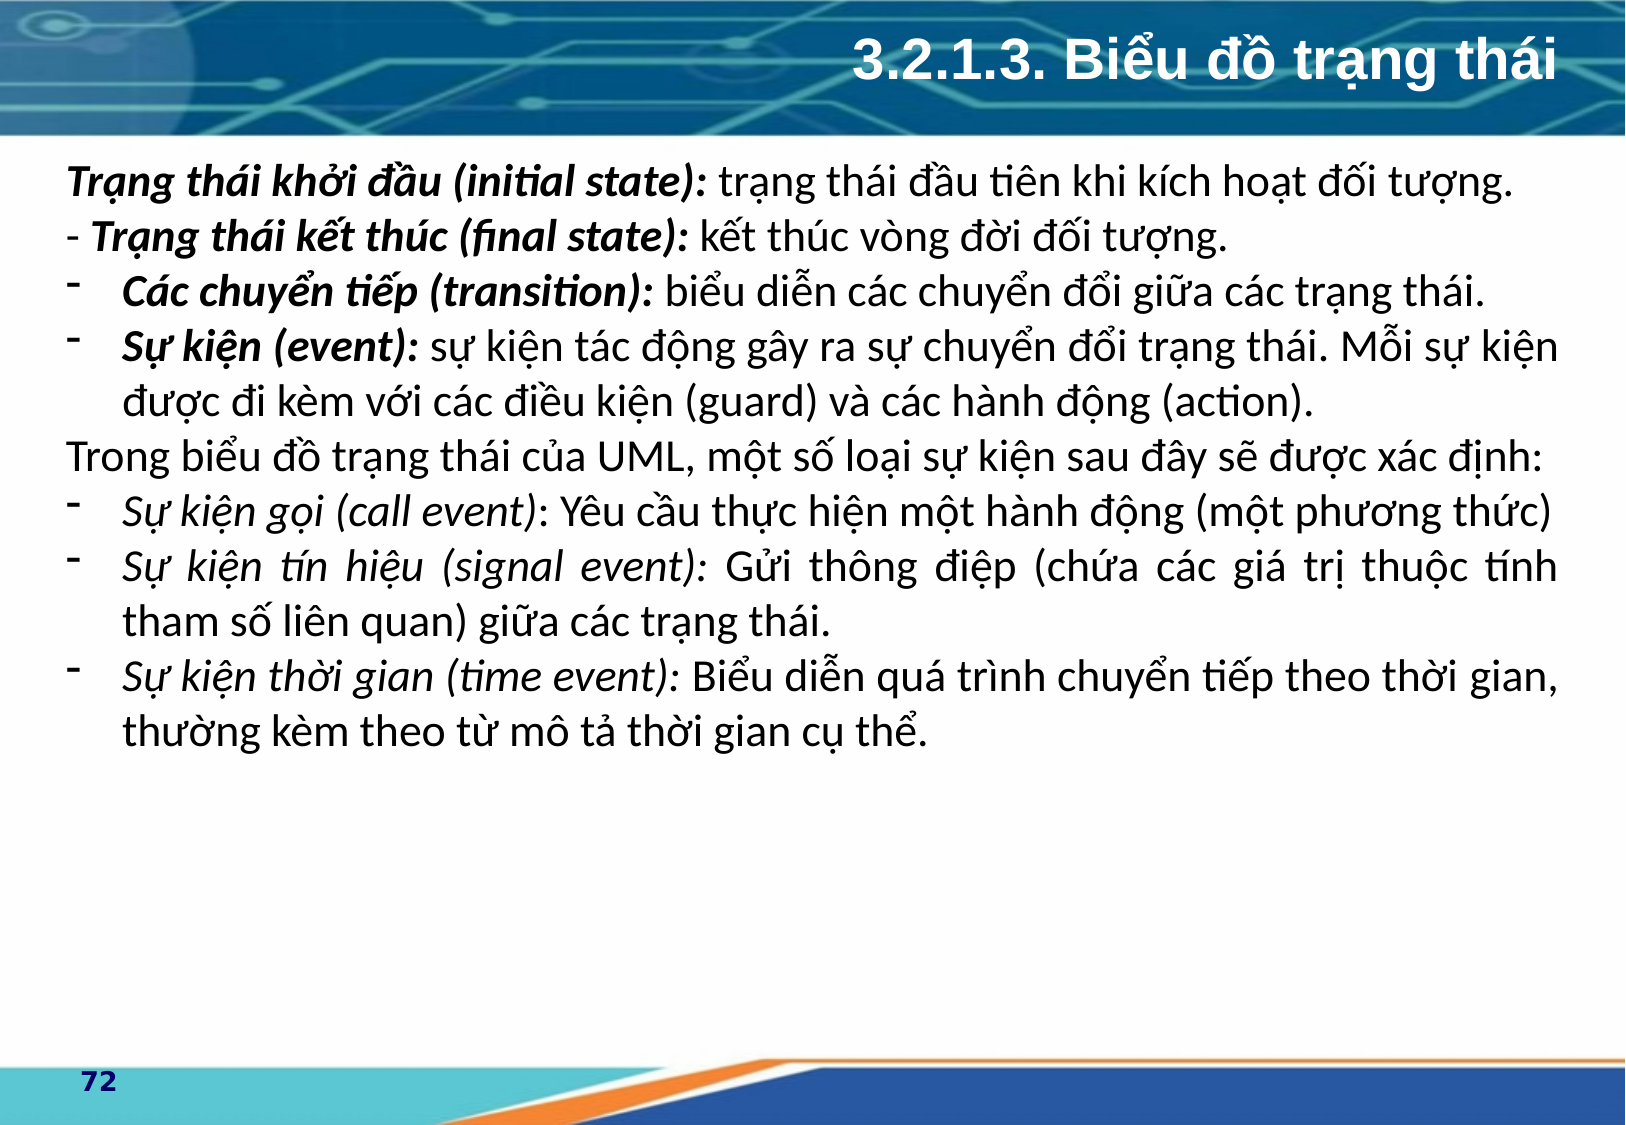

3.2.1.3. Biểu đồ trạng thái
Trạng thái khởi đầu (initial state): trạng thái đầu tiên khi kích hoạt đối tượng.
- Trạng thái kết thúc (final state): kết thúc vòng đời đối tượng.
Các chuyển tiếp (transition): biểu diễn các chuyển đổi giữa các trạng thái.
Sự kiện (event): sự kiện tác động gây ra sự chuyển đổi trạng thái. Mỗi sự kiện được đi kèm với các điều kiện (guard) và các hành động (action).
Trong biểu đồ trạng thái của UML, một số loại sự kiện sau đây sẽ được xác định:
Sự kiện gọi (call event): Yêu cầu thực hiện một hành động (một phương thức)
Sự kiện tín hiệu (signal event): Gửi thông điệp (chứa các giá trị thuộc tính tham số liên quan) giữa các trạng thái.
Sự kiện thời gian (time event): Biểu diễn quá trình chuyển tiếp theo thời gian, thường kèm theo từ mô tả thời gian cụ thể.
72